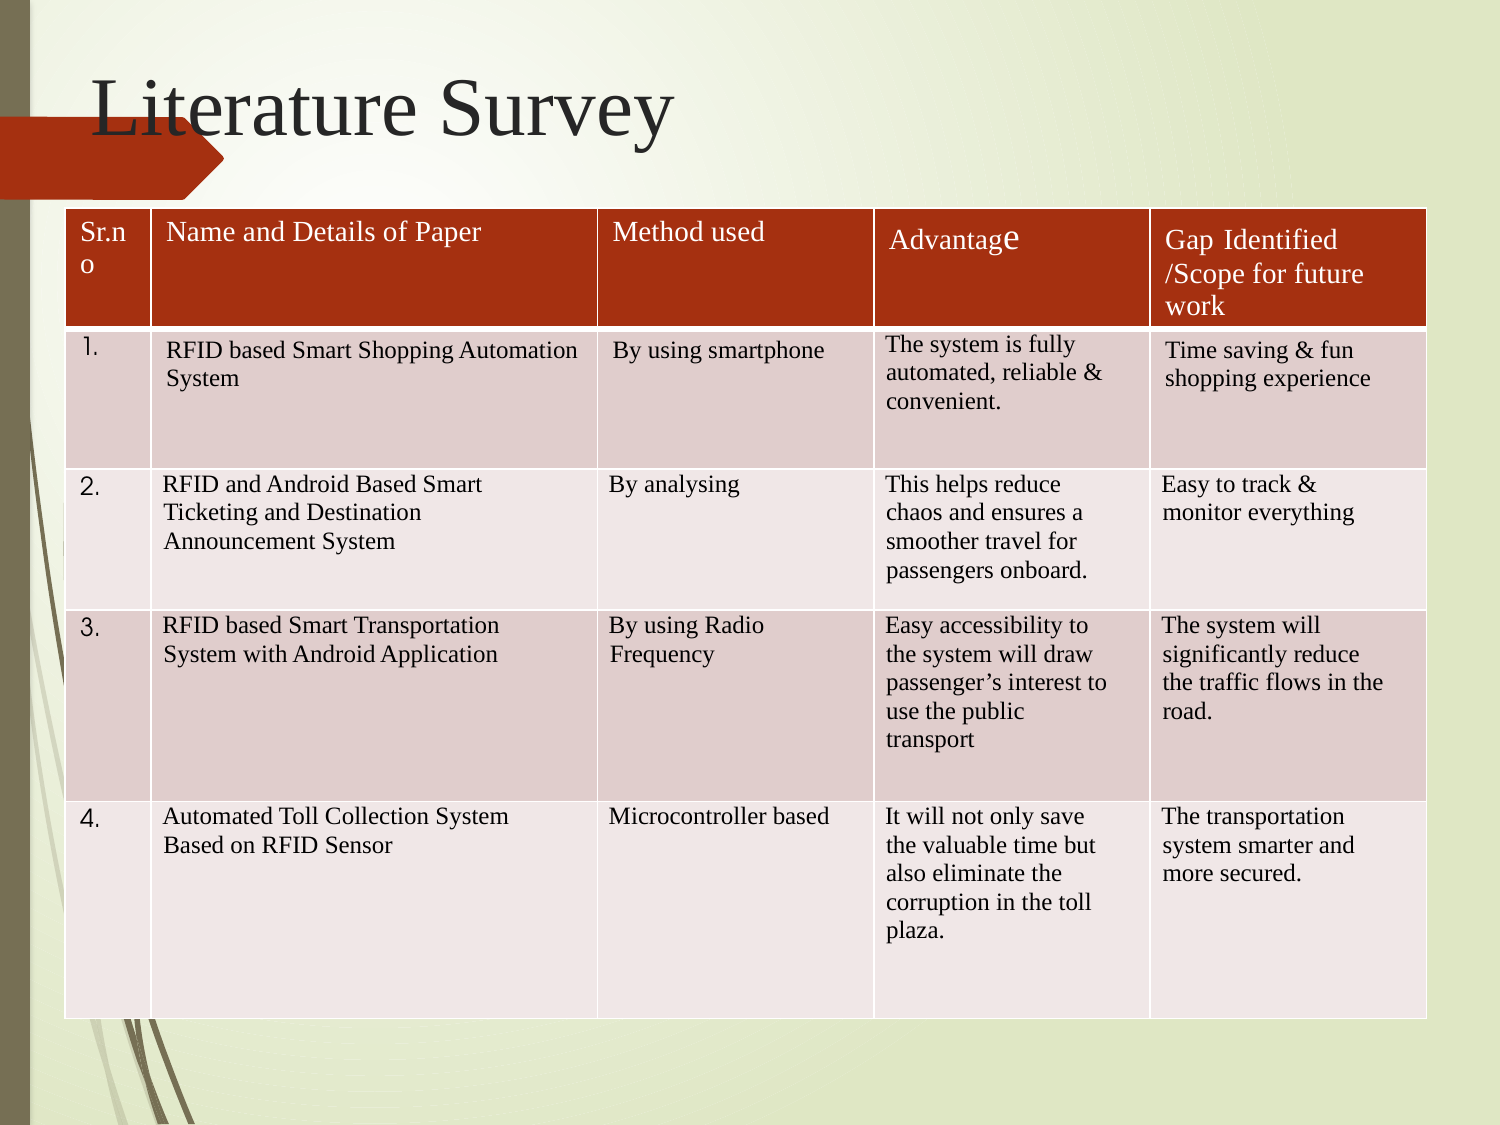

# Literature Survey
| Sr.no | Name and Details of Paper | Method used | Advantage | Gap Identified /Scope for future work |
| --- | --- | --- | --- | --- |
| 1. | RFID based Smart Shopping Automation System | By using smartphone | The system is fully automated, reliable & convenient. | Time saving & fun shopping experience |
| 2. | RFID and Android Based Smart Ticketing and Destination Announcement System | By analysing | This helps reduce chaos and ensures a smoother travel for passengers onboard. | Easy to track & monitor everything |
| 3. | RFID based Smart Transportation System with Android Application | By using Radio Frequency | Easy accessibility to the system will draw passenger’s interest to use the public transport | The system will significantly reduce the traffic flows in the road. |
| 4. | Automated Toll Collection System Based on RFID Sensor | Microcontroller based | It will not only save the valuable time but also eliminate the corruption in the toll plaza. | The transportation system smarter and more secured. |